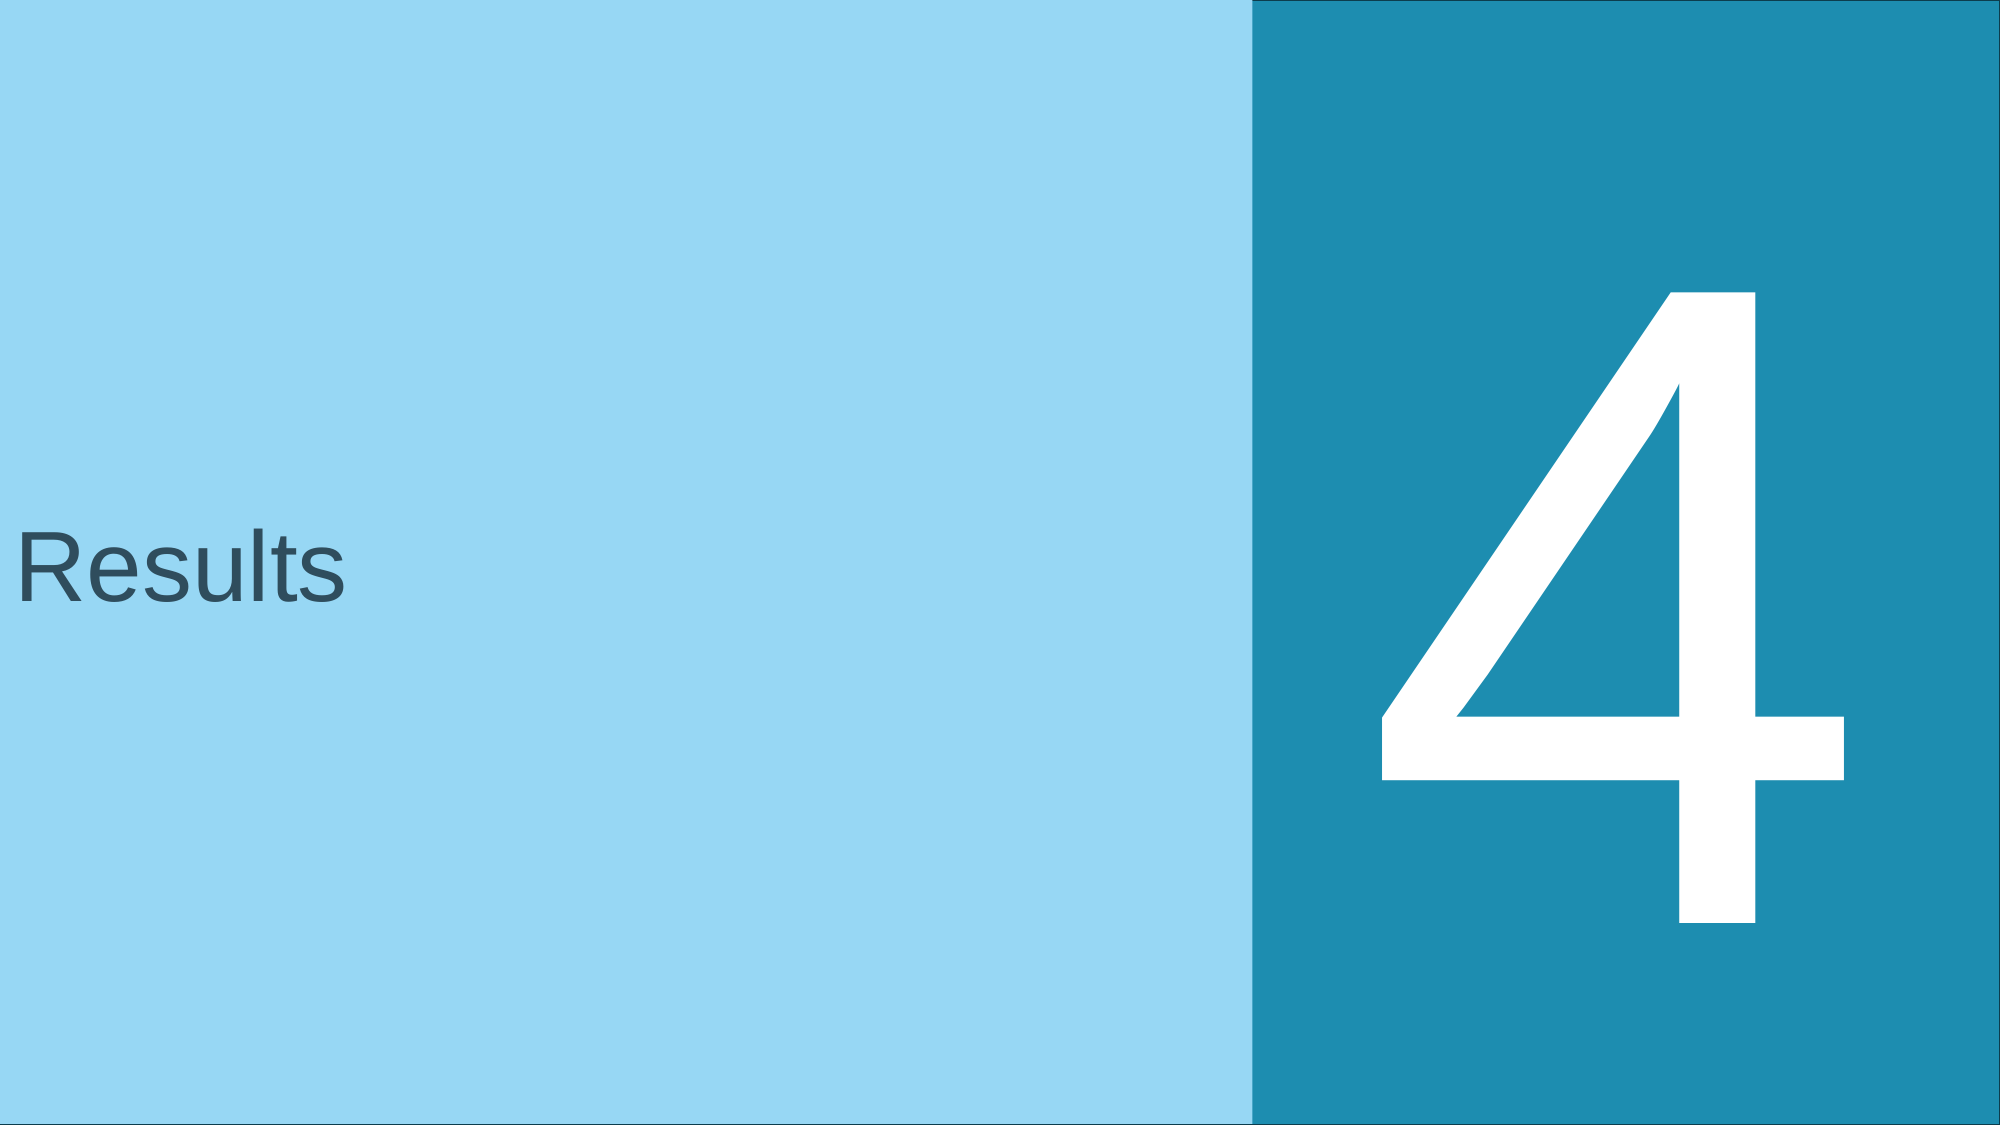

4
Results
#

20
20
20
Faculty, department, unit ...
Faculty, department, unit ...
Faculty, department, unit ...